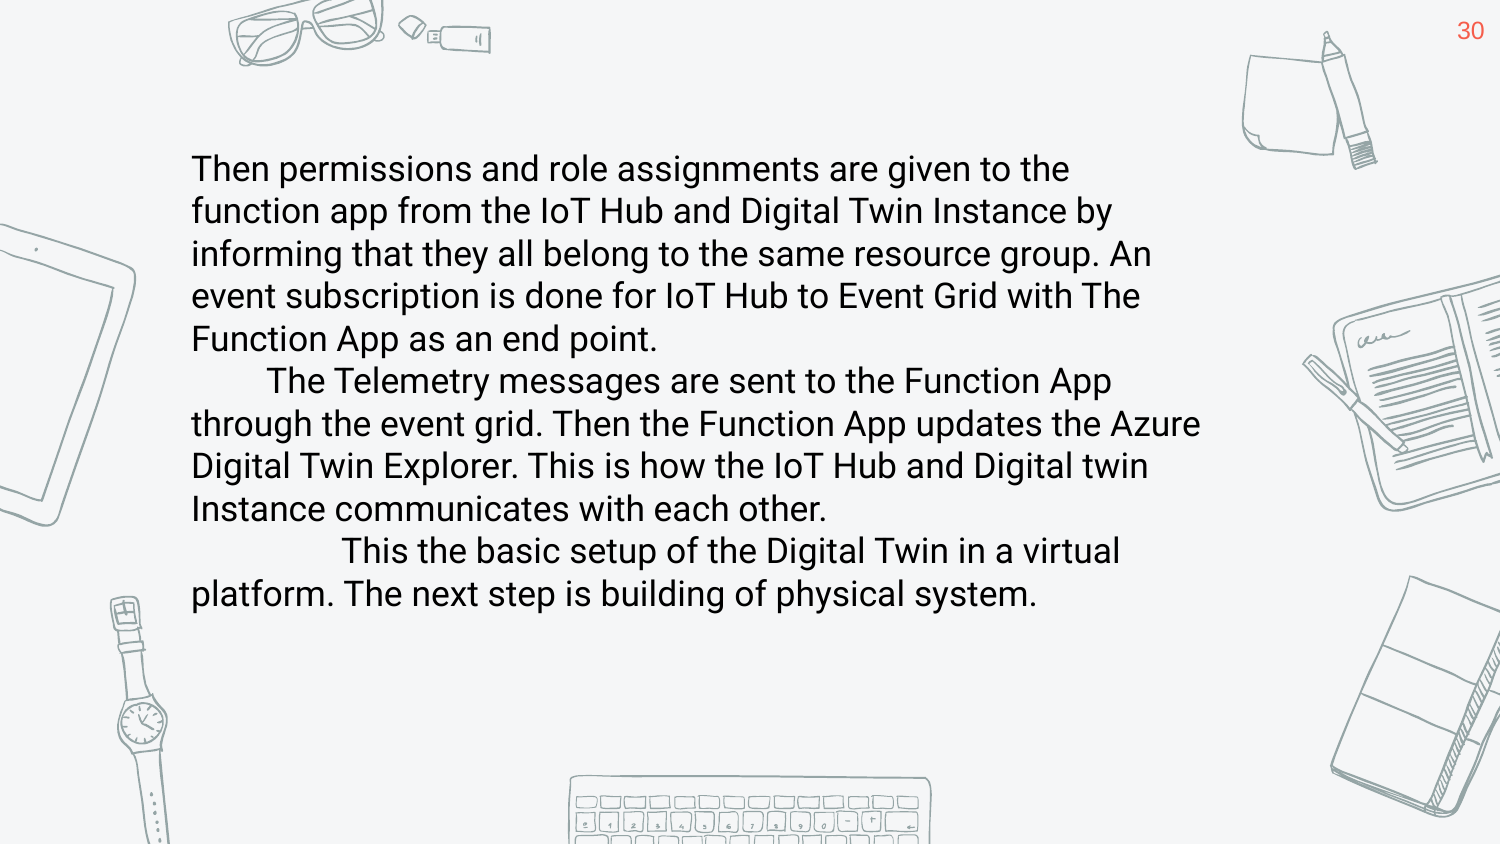

30
Then permissions and role assignments are given to the function app from the IoT Hub and Digital Twin Instance by informing that they all belong to the same resource group. An event subscription is done for IoT Hub to Event Grid with The Function App as an end point.
The Telemetry messages are sent to the Function App through the event grid. Then the Function App updates the Azure Digital Twin Explorer. This is how the IoT Hub and Digital twin Instance communicates with each other.
	This the basic setup of the Digital Twin in a virtual platform. The next step is building of physical system.